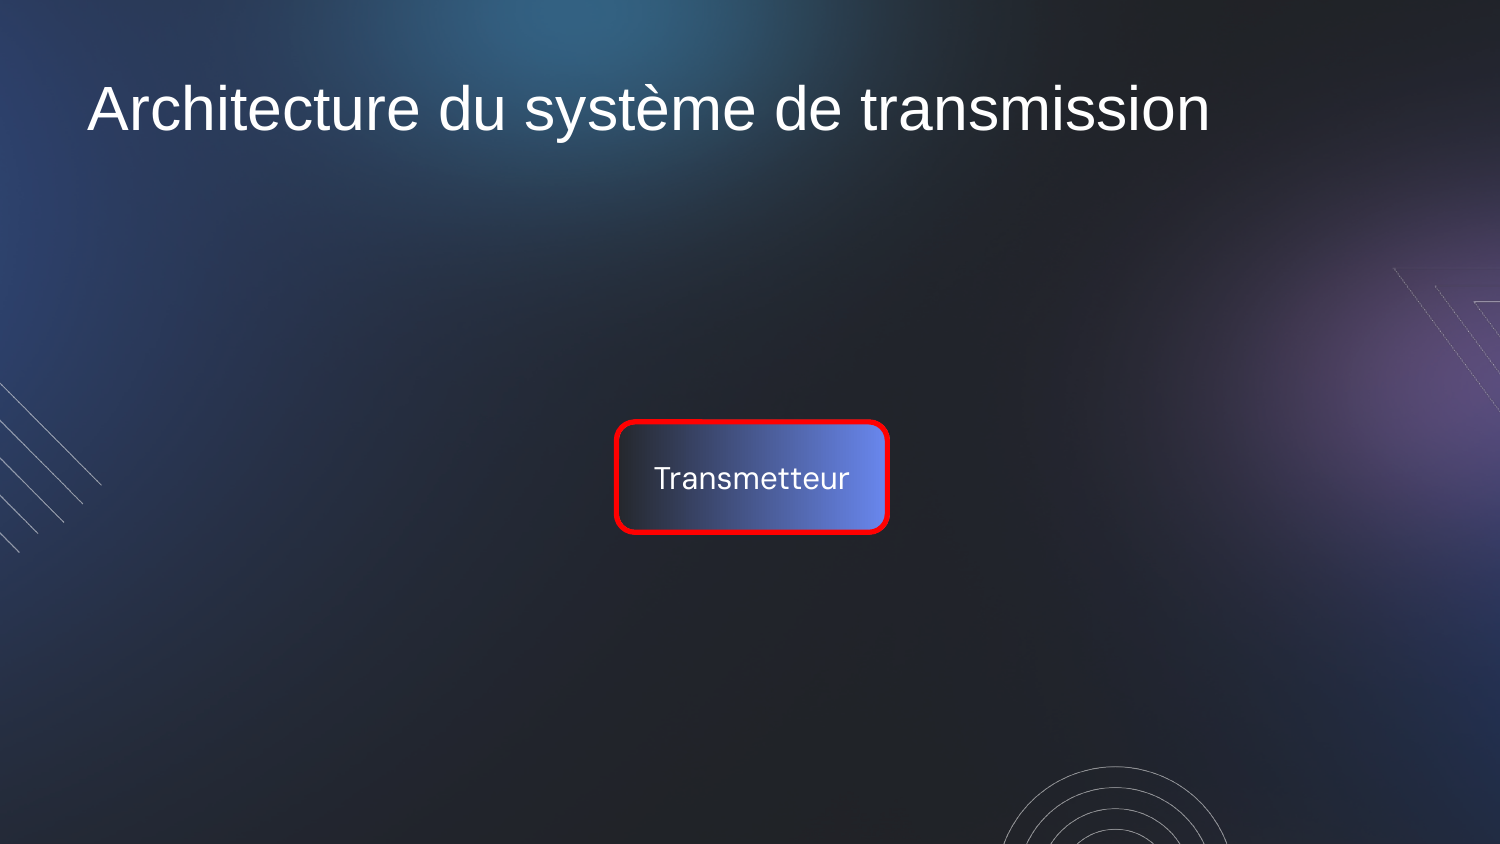

# Architecture du système de transmission

Transmetteur